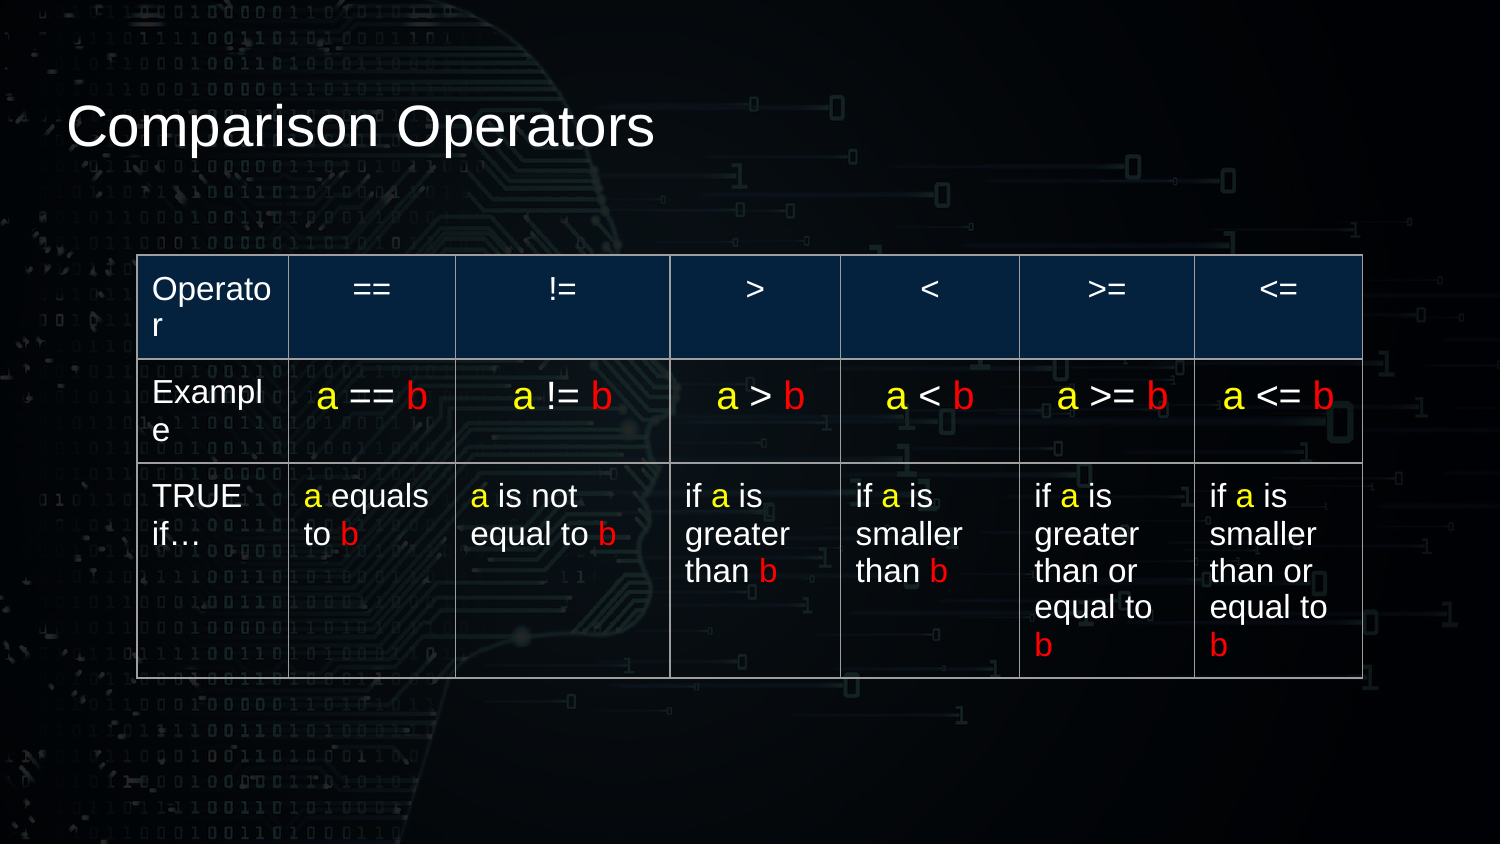

# Comparison Operators

| Operator | == | != | > | < | >= | <= |
| --- | --- | --- | --- | --- | --- | --- |
| Example | a == b | a != b | a > b | a < b | a >= b | a <= b |
| TRUE if… | a equals to b | a is not equal to b | if a is greater than b | if a is smaller than b | if a is greater than or equal to b | if a is smaller than or equal to b |